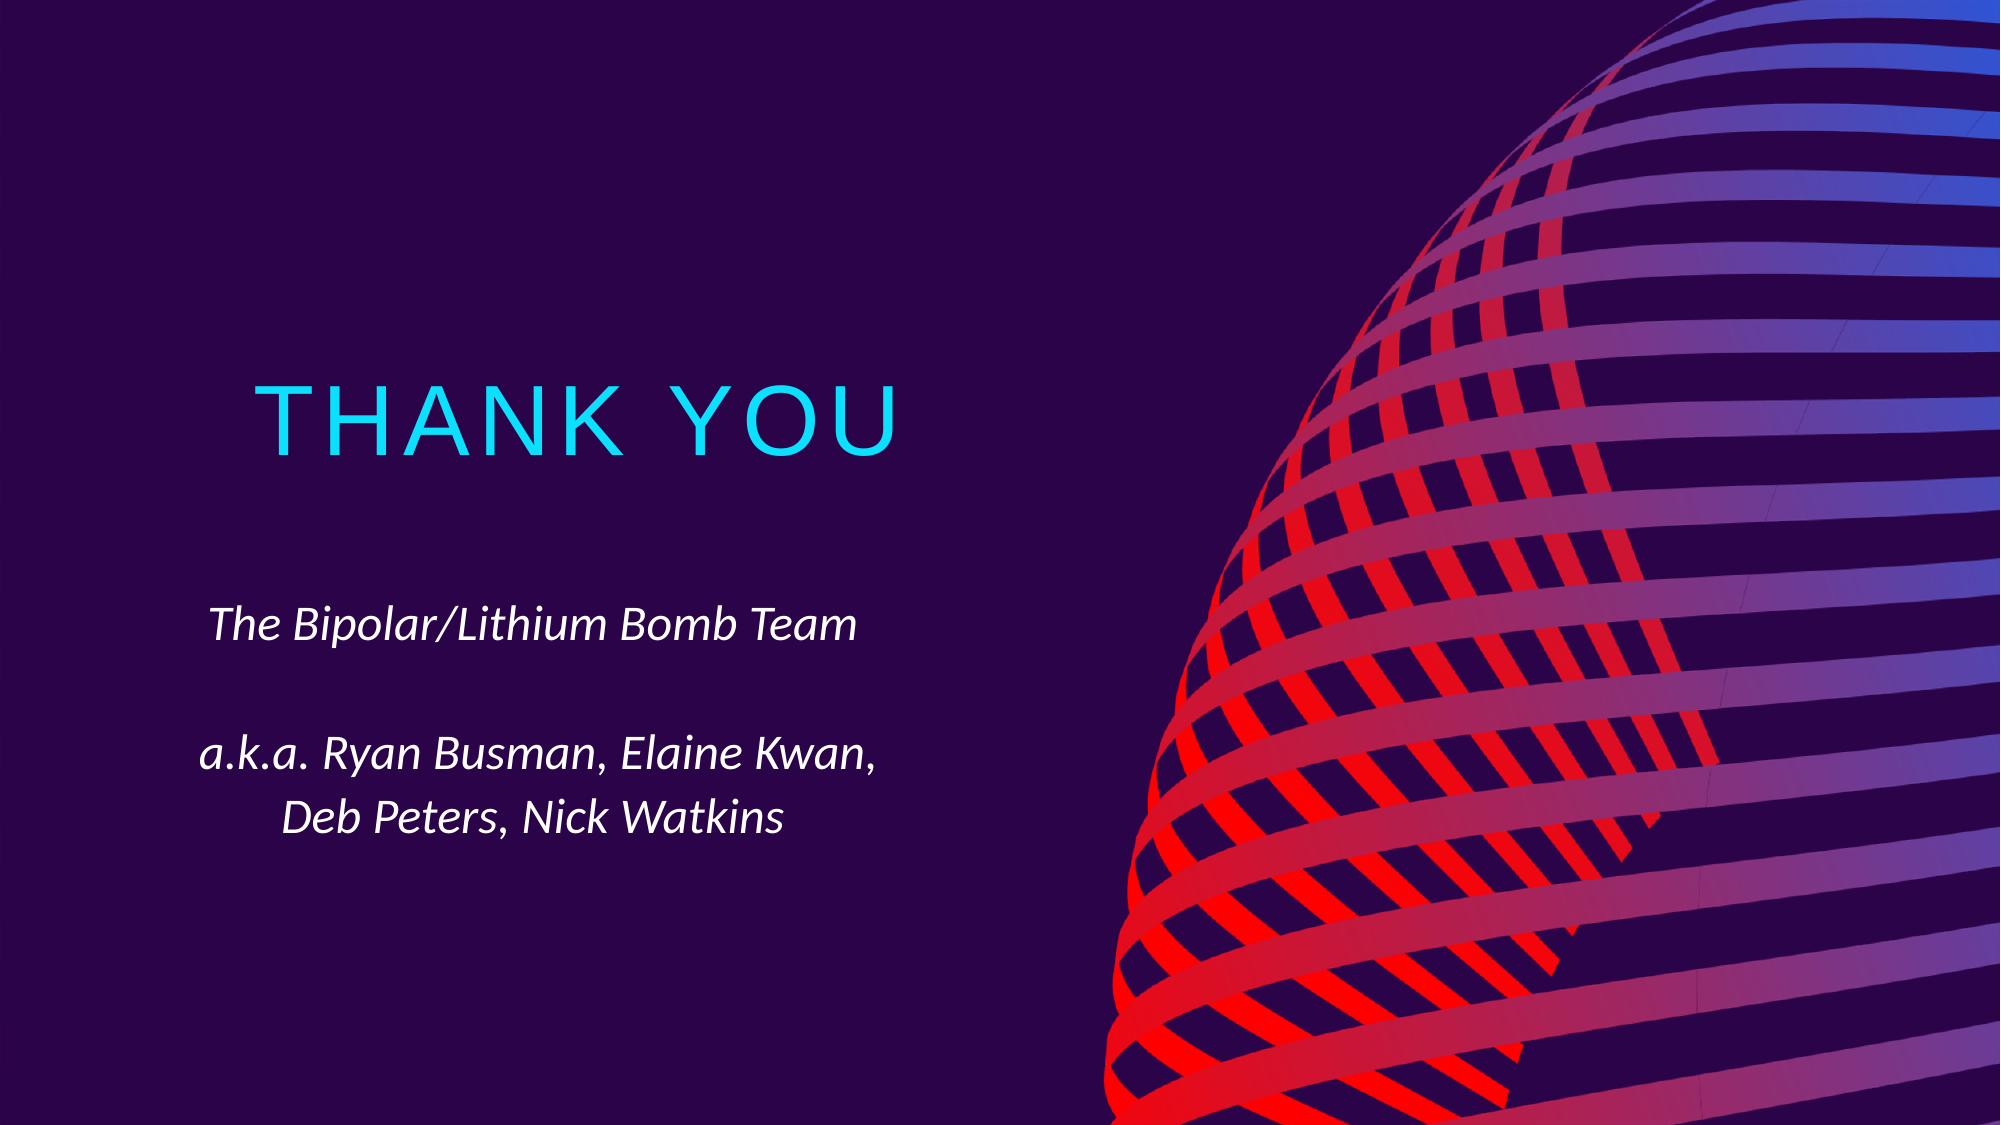

# Thank you
The Bipolar/Lithium Bomb Team

 a.k.a. Ryan Busman, Elaine Kwan, Deb Peters, Nick Watkins